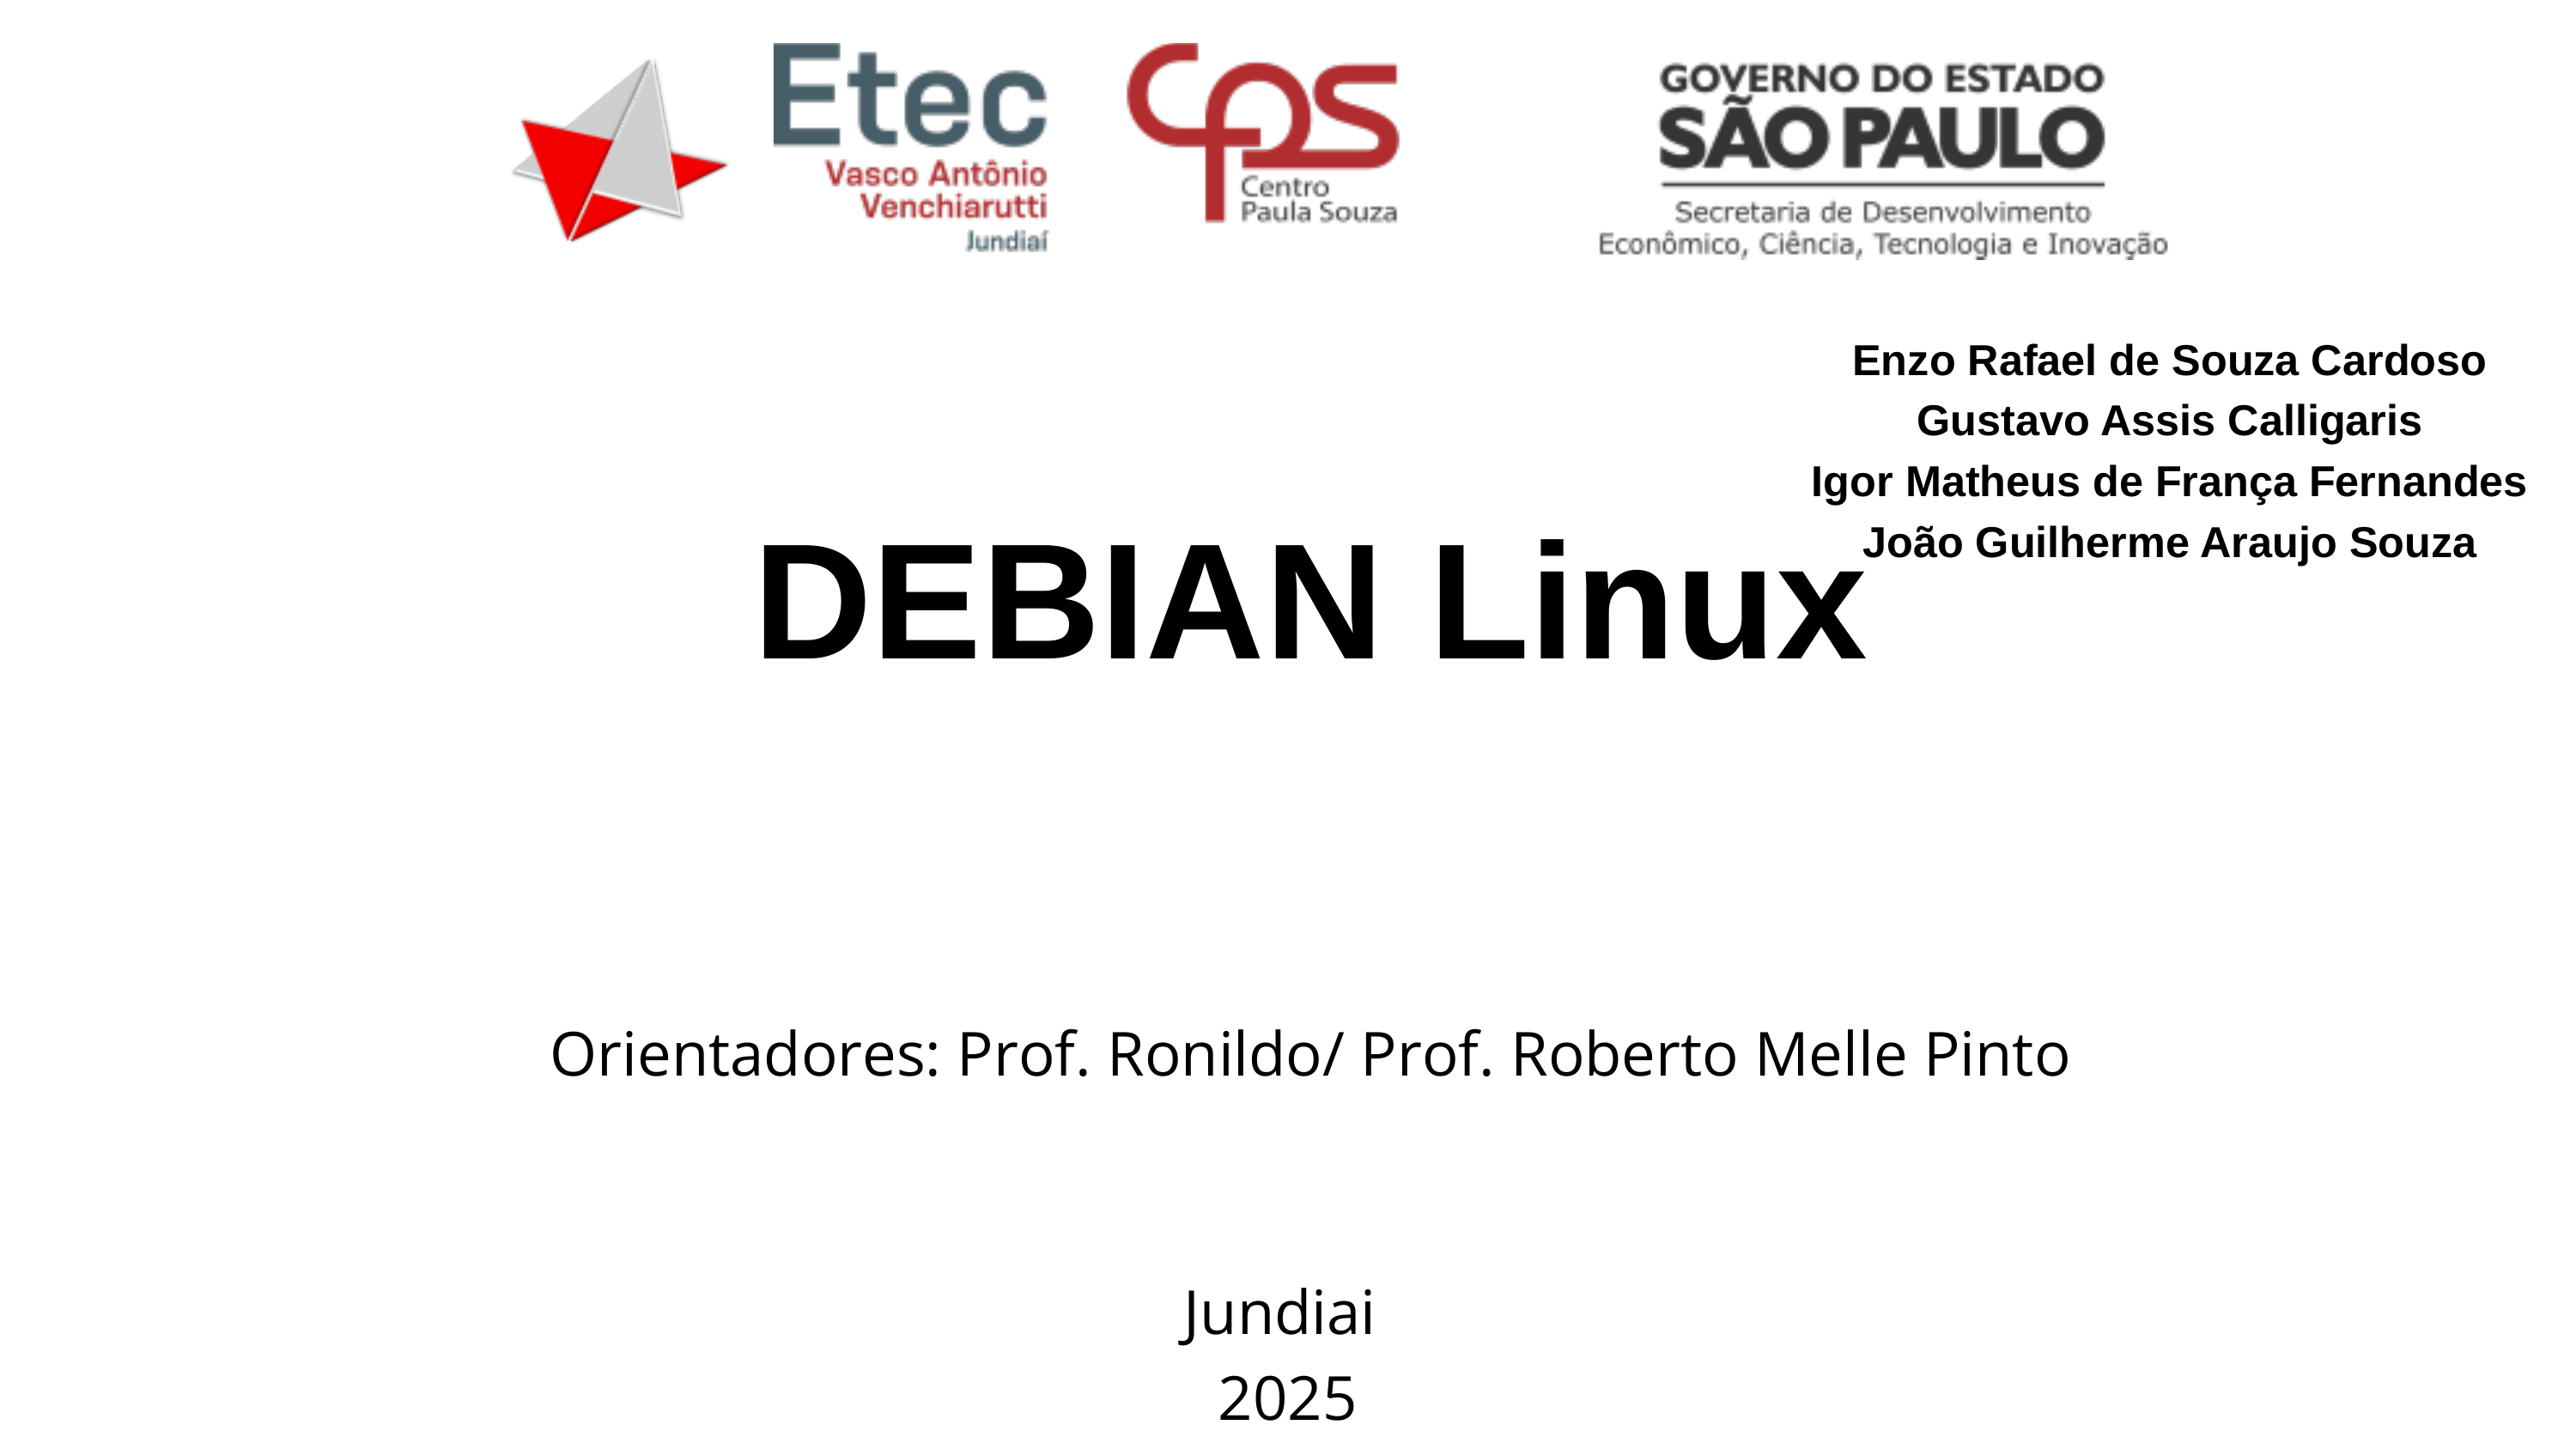

Enzo Rafael de Souza Cardoso
Gustavo Assis Calligaris
Igor Matheus de França Fernandes
João Guilherme Araujo Souza

DEBIAN Linux

Orientadores: Prof. Ronildo/ Prof. Roberto Melle Pinto

Jundiai
2025